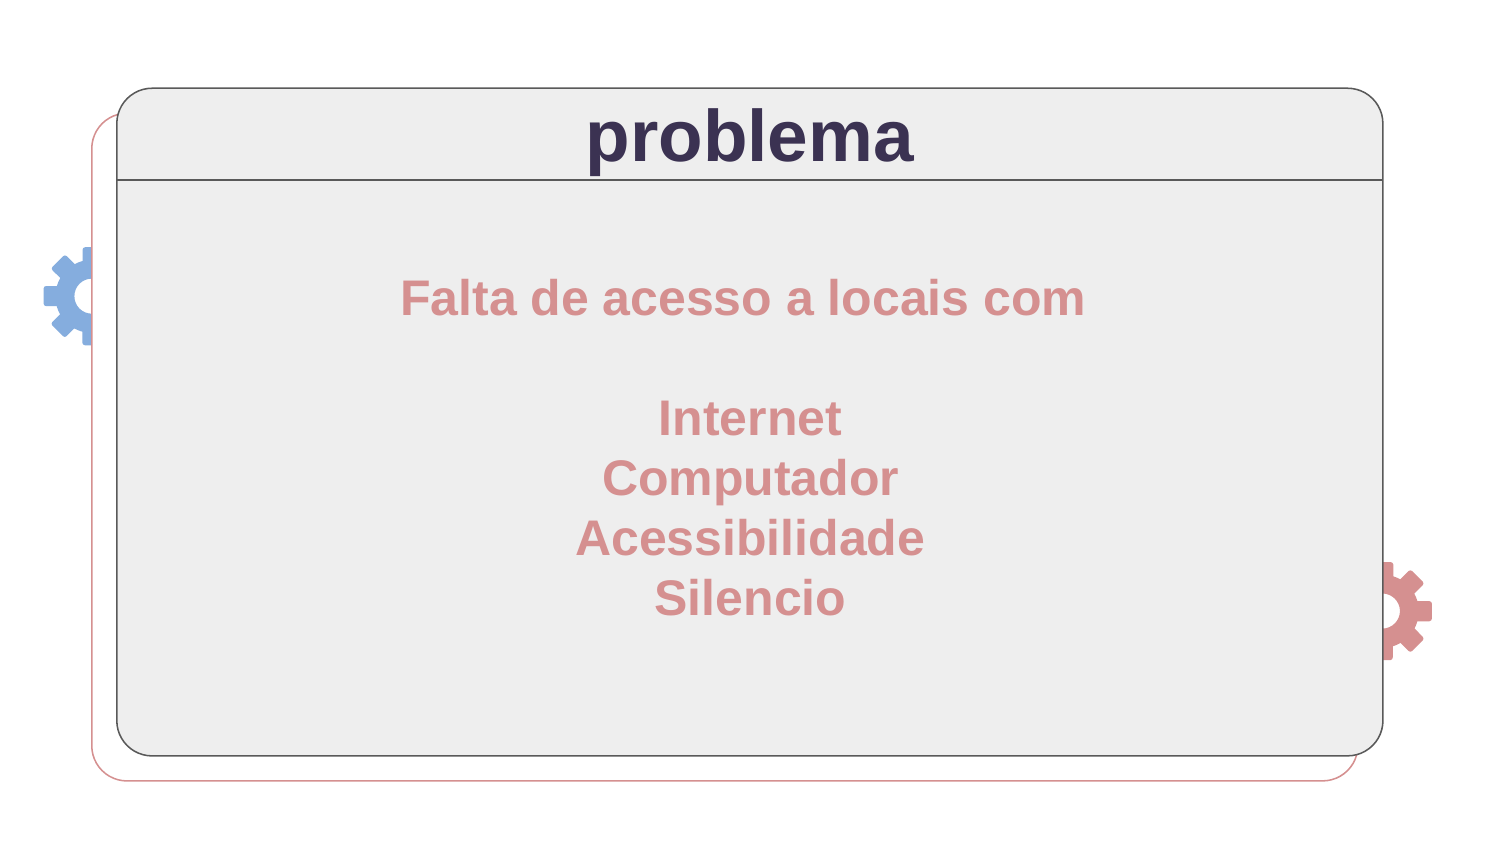

# problema
Falta de acesso a locais com

Internet
Computador
Acessibilidade
Silencio